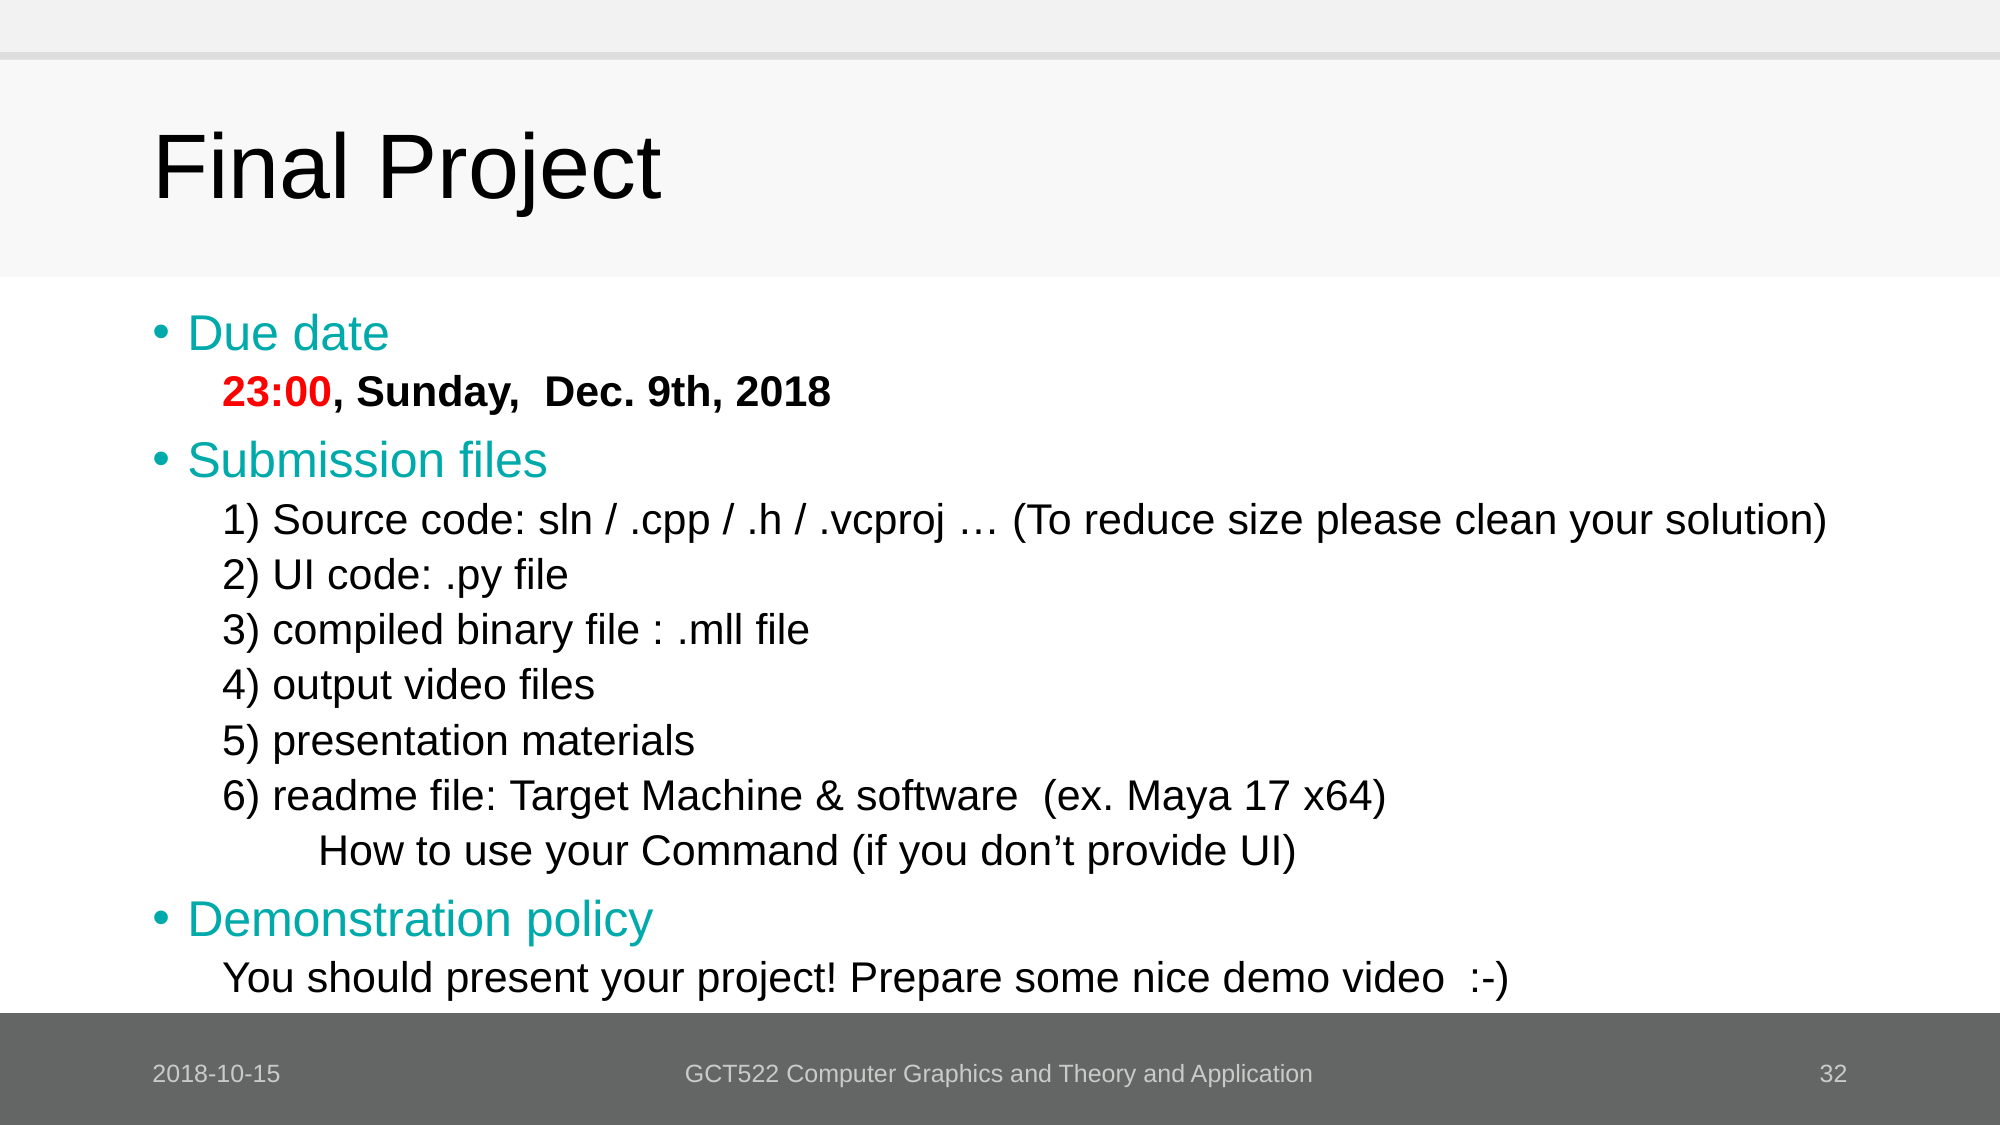

# Final Project
Due date
23:00, Sunday,  Dec. 9th, 2018
Submission files
1) Source code: sln / .cpp / .h / .vcproj … (To reduce size please clean your solution)
2) UI code: .py file
3) compiled binary file : .mll file
4) output video files
5) presentation materials
6) readme file: Target Machine & software  (ex. Maya 17 x64)
		        How to use your Command (if you don’t provide UI)
Demonstration policy
You should present your project! Prepare some nice demo video  :-)
2018-10-15
GCT522 Computer Graphics and Theory and Application
32